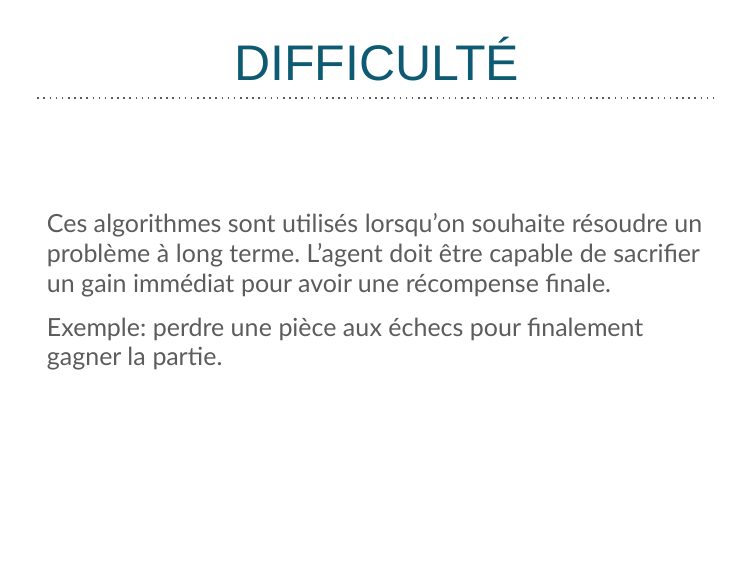

# DIFFICULTÉ
Ces algorithmes sont utilisés lorsqu’on souhaite résoudre un problème à long terme. L’agent doit être capable de sacrifier un gain immédiat pour avoir une récompense finale.
Exemple: perdre une pièce aux échecs pour finalement gagner la partie.